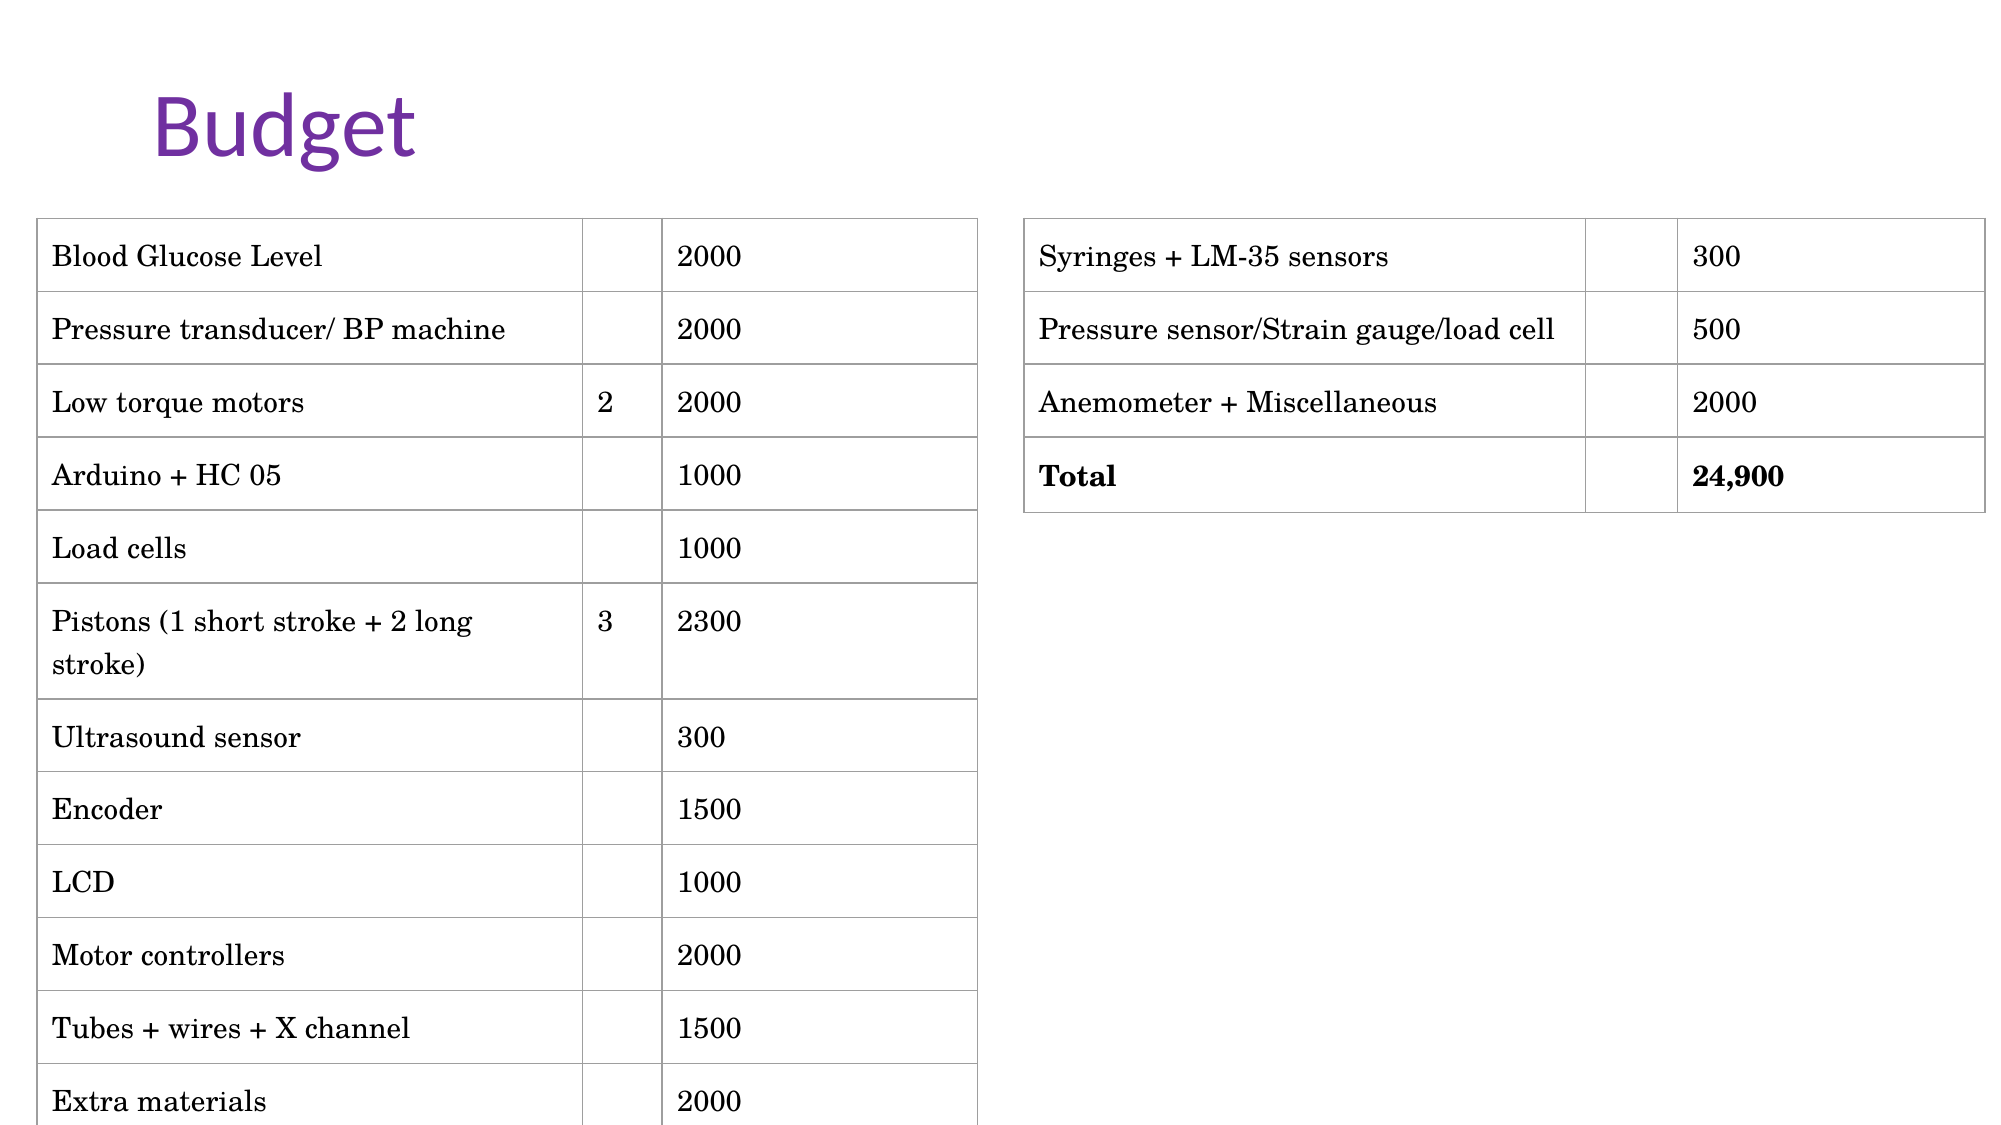

# Budget
| Blood Glucose Level |  | 2000 |
| --- | --- | --- |
| Pressure transducer/ BP machine |  | 2000 |
| Low torque motors | 2 | 2000 |
| Arduino + HC 05 |  | 1000 |
| Load cells |  | 1000 |
| Pistons (1 short stroke + 2 long stroke) | 3 | 2300 |
| Ultrasound sensor |  | 300 |
| Encoder |  | 1500 |
| LCD |  | 1000 |
| Motor controllers |  | 2000 |
| Tubes + wires + X channel |  | 1500 |
| Extra materials |  | 2000 |
| Stepper motors | 2 | 3500 |
| Syringes + LM-35 sensors |  | 300 |
| --- | --- | --- |
| Pressure sensor/Strain gauge/load cell |  | 500 |
| Anemometer + Miscellaneous |  | 2000 |
| Total |  | 24,900 |